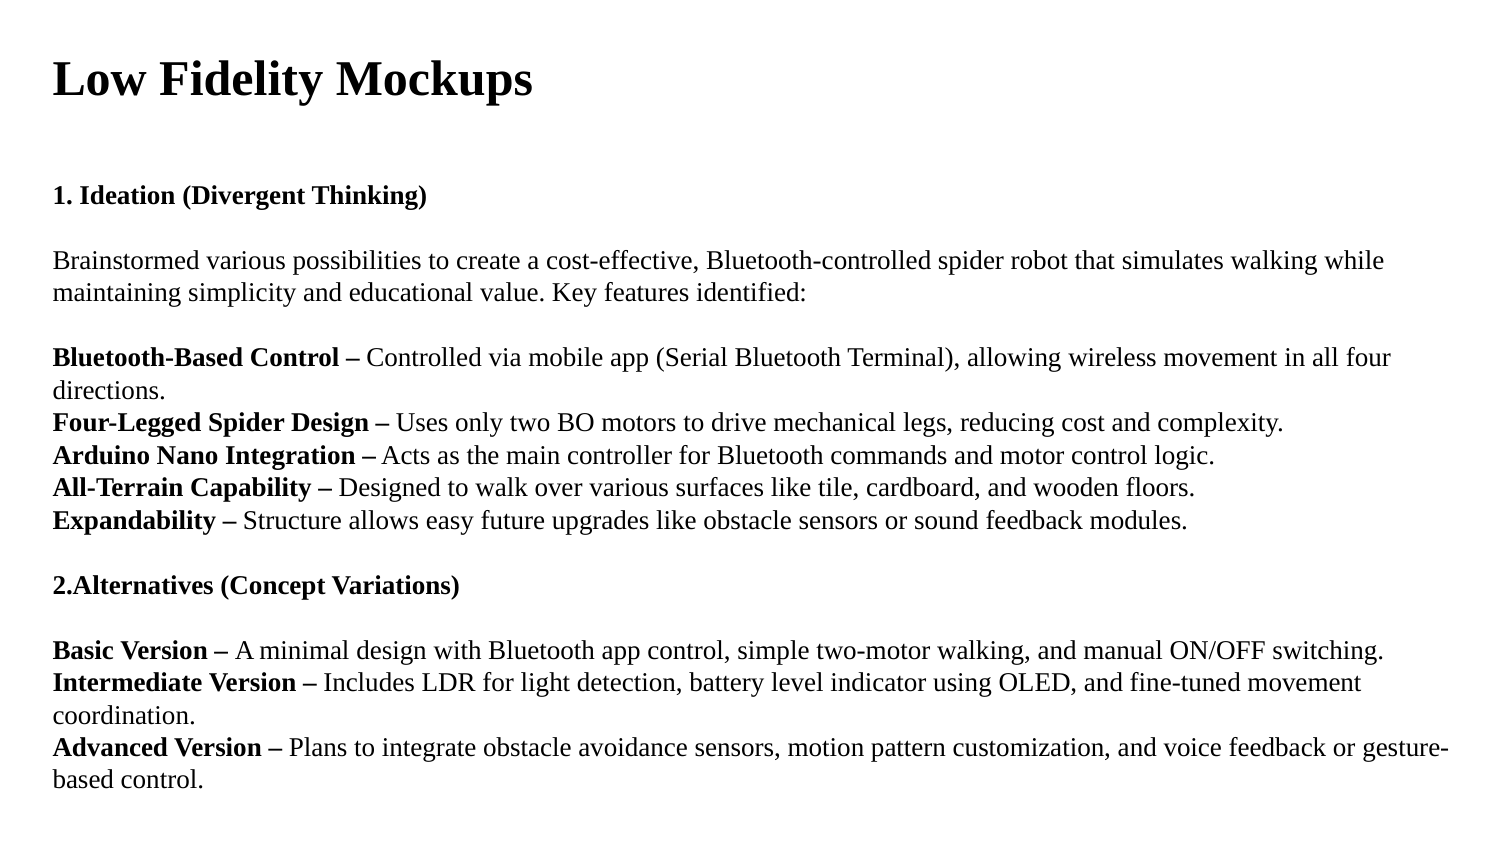

# Low Fidelity Mockups
1. Ideation (Divergent Thinking)

Brainstormed various possibilities to create a cost-effective, Bluetooth-controlled spider robot that simulates walking while maintaining simplicity and educational value. Key features identified:

Bluetooth-Based Control – Controlled via mobile app (Serial Bluetooth Terminal), allowing wireless movement in all four directions.
Four-Legged Spider Design – Uses only two BO motors to drive mechanical legs, reducing cost and complexity.
Arduino Nano Integration – Acts as the main controller for Bluetooth commands and motor control logic.
All-Terrain Capability – Designed to walk over various surfaces like tile, cardboard, and wooden floors.
Expandability – Structure allows easy future upgrades like obstacle sensors or sound feedback modules.

2.Alternatives (Concept Variations)

Basic Version – A minimal design with Bluetooth app control, simple two-motor walking, and manual ON/OFF switching.
Intermediate Version – Includes LDR for light detection, battery level indicator using OLED, and fine-tuned movement coordination.
Advanced Version – Plans to integrate obstacle avoidance sensors, motion pattern customization, and voice feedback or gesture-based control.